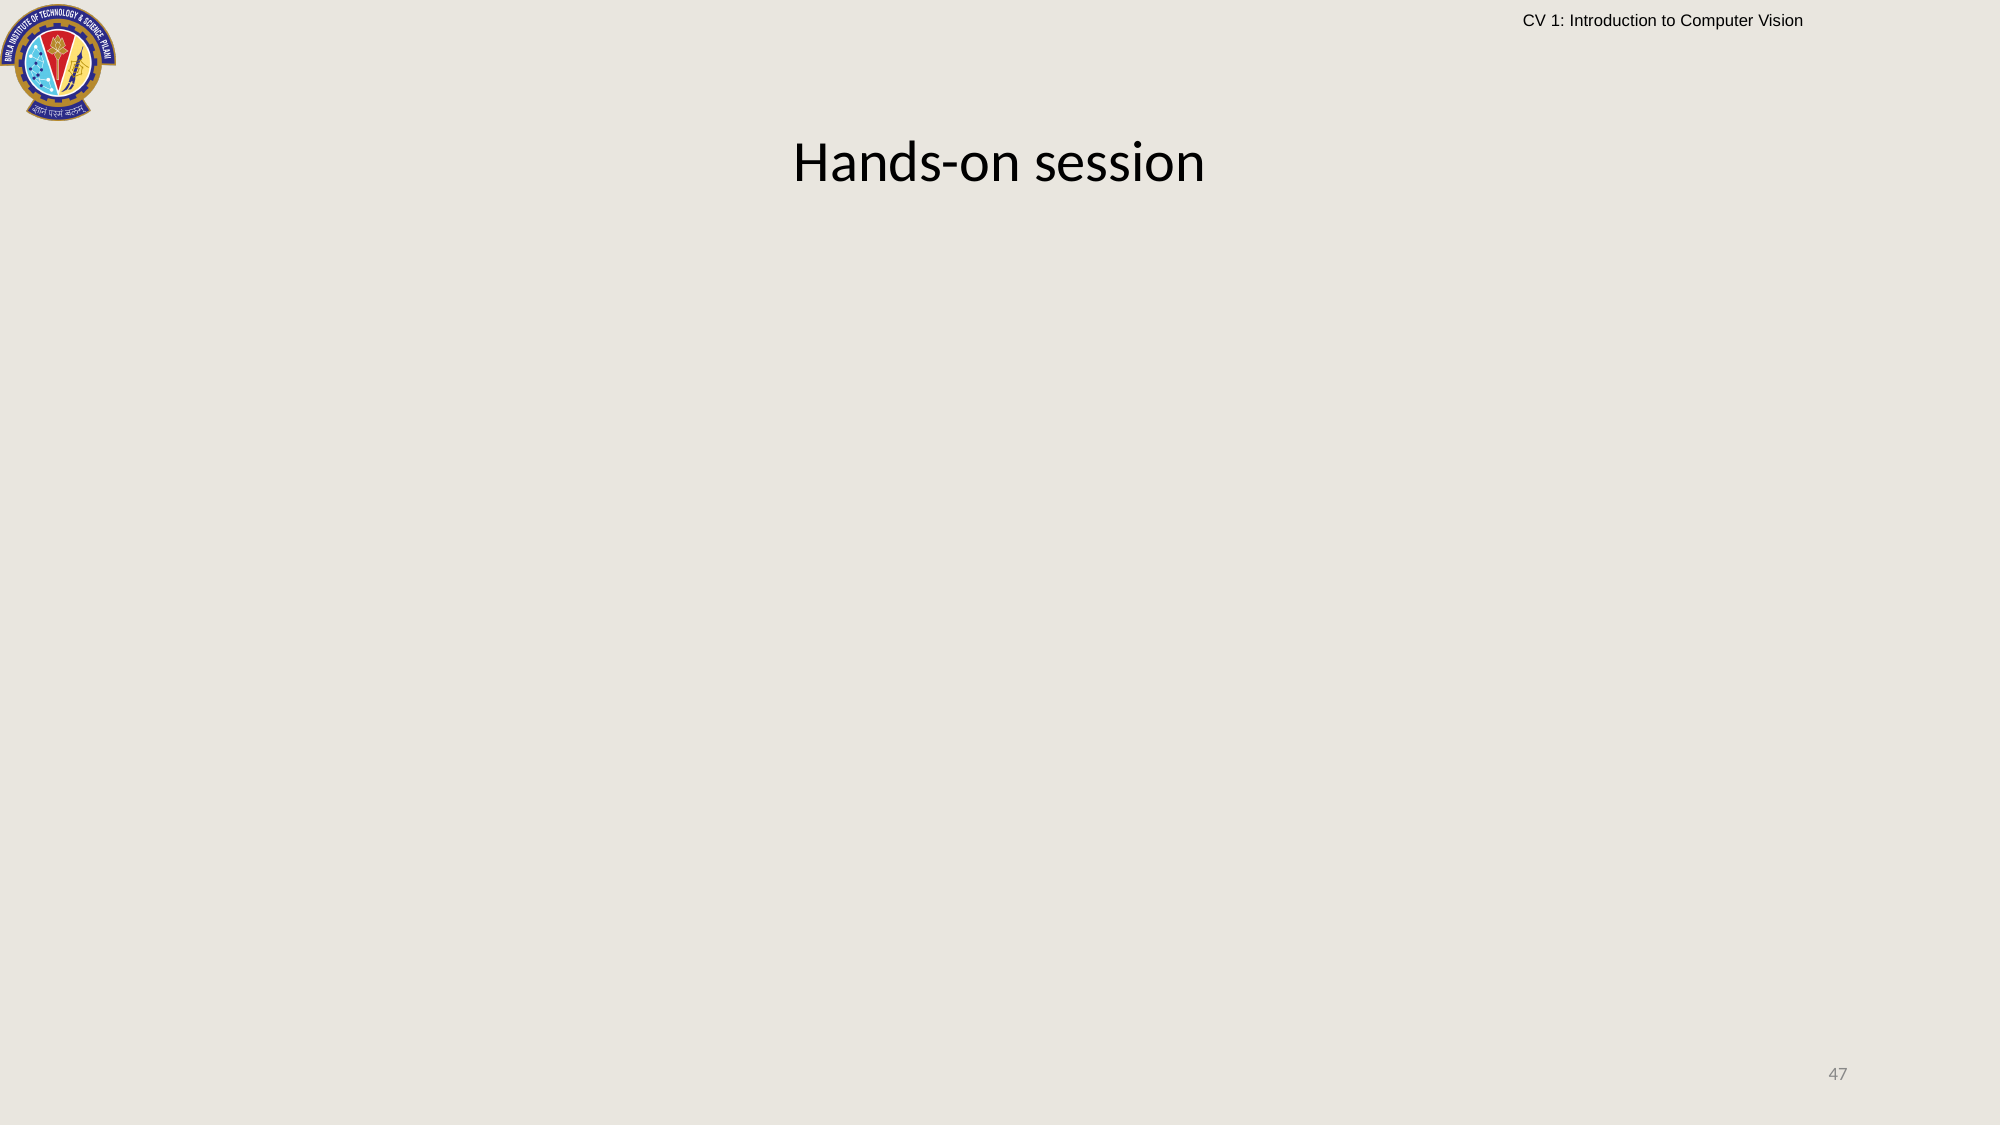

CV 1: Introduction to Computer Vision
# Hands-on session

47